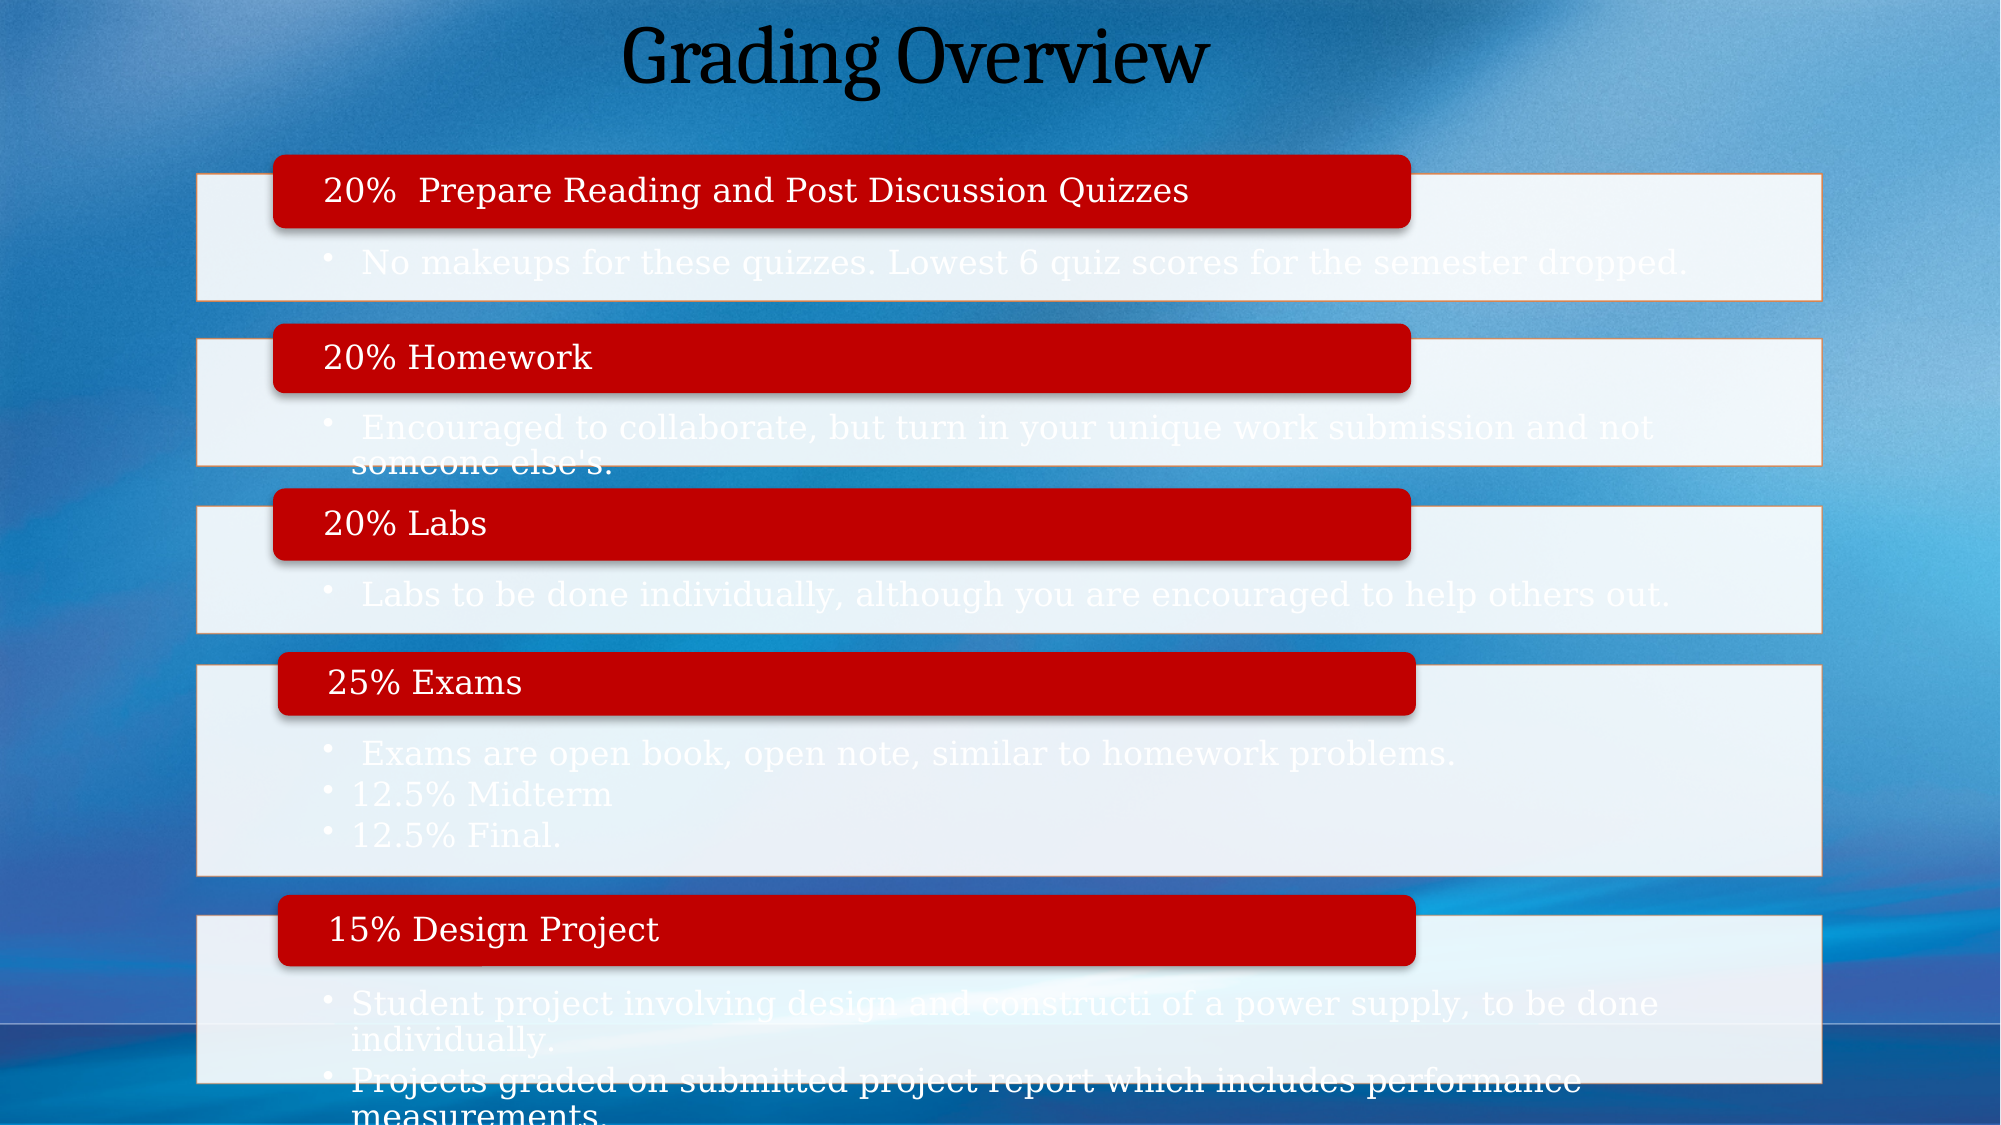

# Grading Overview
 No makeups for these quizzes. Lowest 6 quiz scores for the semester dropped.
20%  Prepare Reading and Post Discussion Quizzes
 Encouraged to collaborate, but turn in your unique work submission and not someone else's.
20% Homework
 Labs to be done individually, although you are encouraged to help others out.
20% Labs
 Exams are open book, open note, similar to homework problems.
12.5% Midterm
12.5% Final.
25% Exams
Student project involving design and constructi of a power supply, to be done individually.
Projects graded on submitted project report which includes performance measurements.
15% Design Project